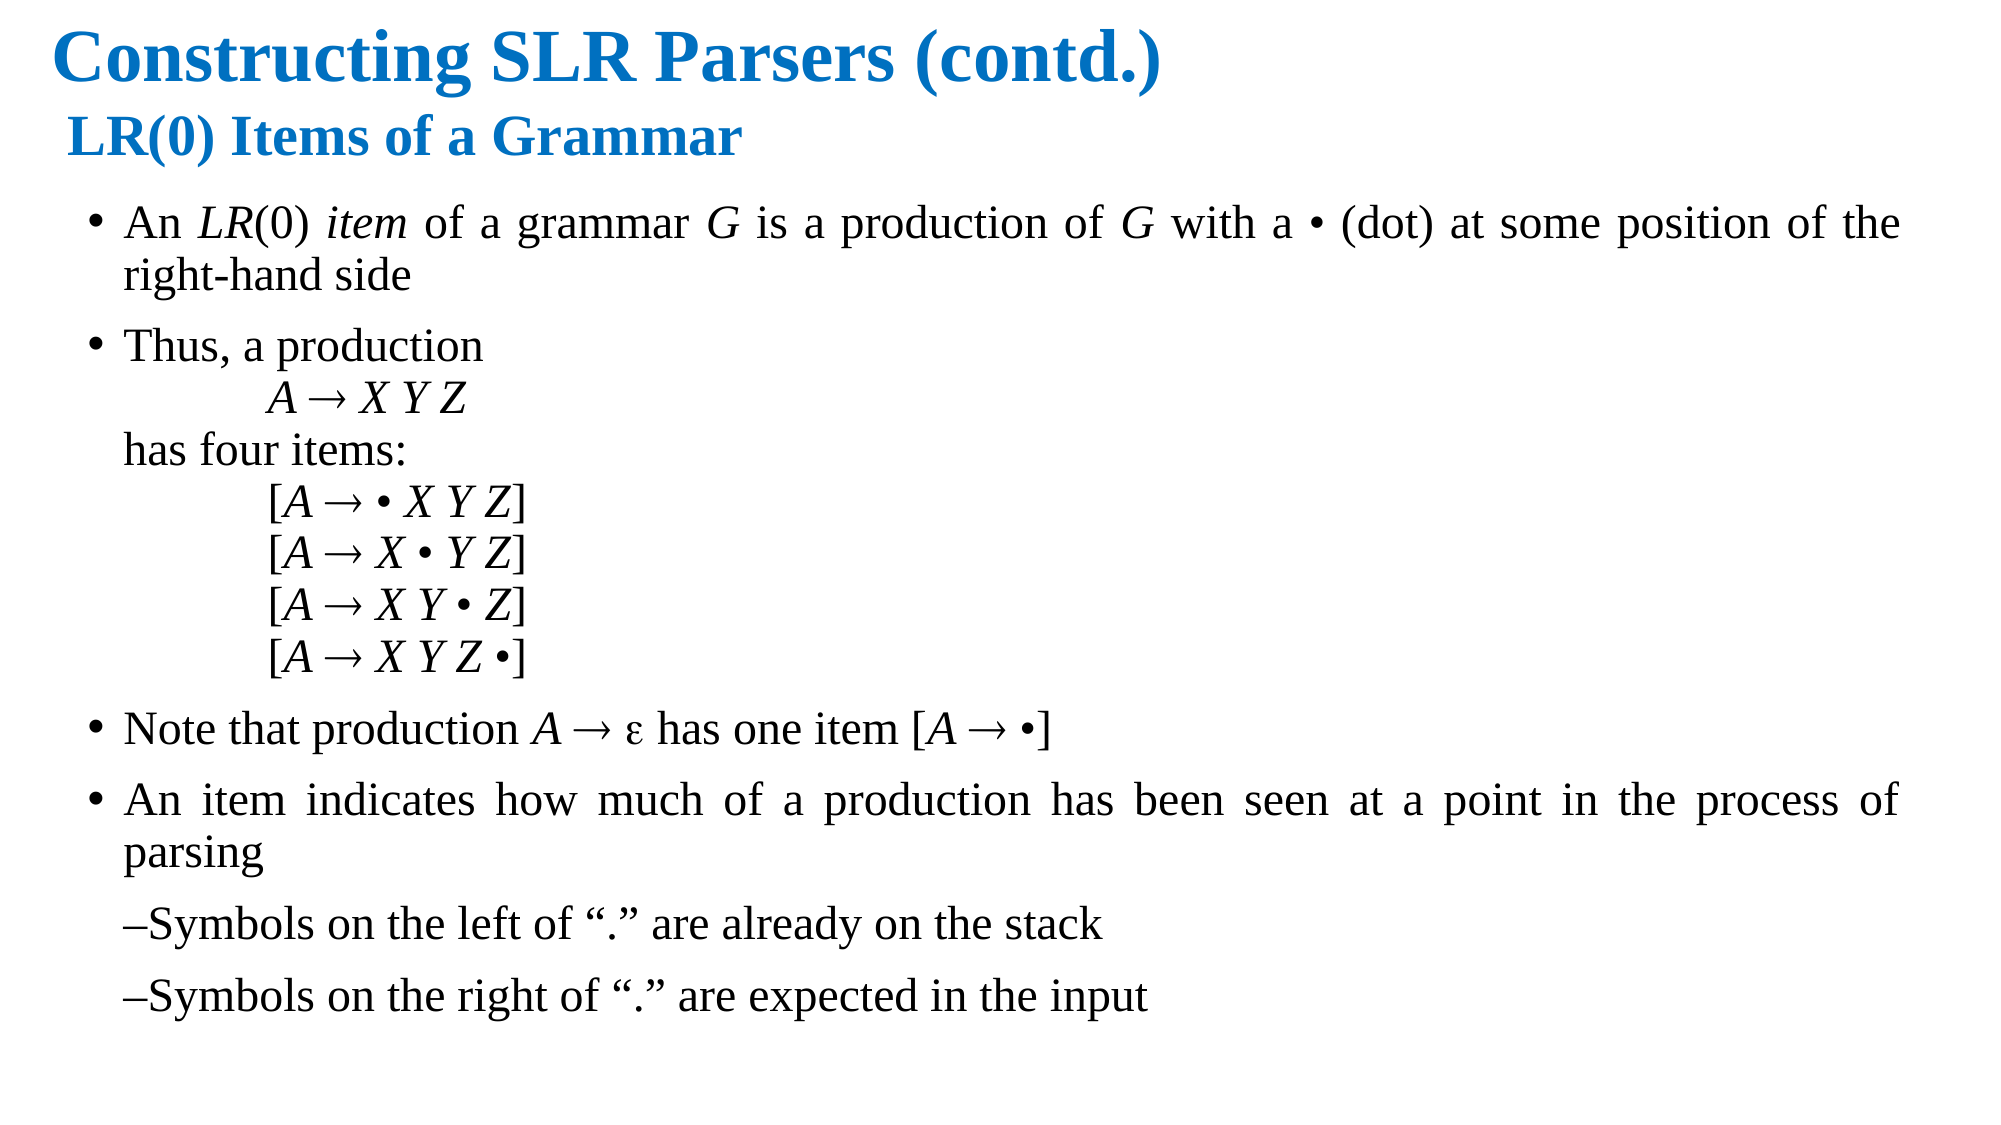

Constructing SLR Parsers (contd.)
# LR(0) Items of a Grammar
An LR(0) item of a grammar G is a production of G with a • (dot) at some position of the right-hand side
Thus, a production
	A → X Y Z
has four items:
	[A → • X Y Z]
	[A → X • Y Z]
	[A → X Y • Z]
	[A → X Y Z •]
Note that production A → ε has one item [A → •]
An item indicates how much of a production has been seen at a point in the process of parsing
	–Symbols on the left of “.” are already on the stack
	–Symbols on the right of “.” are expected in the input